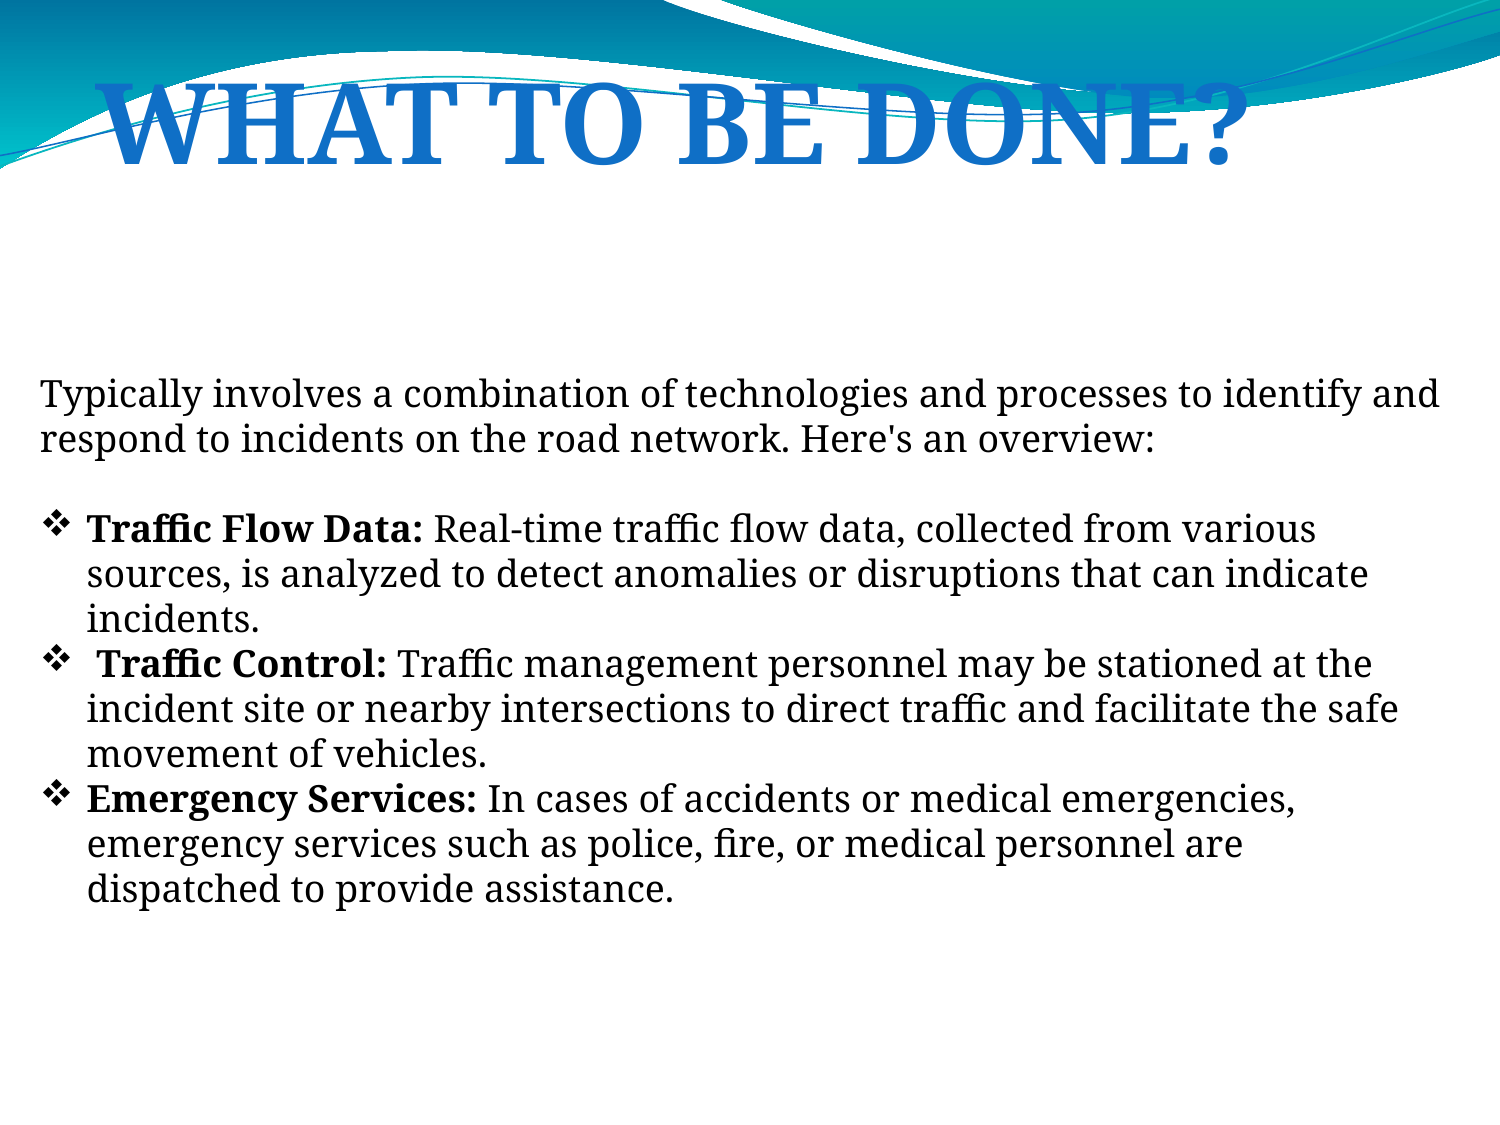

What to be done?
Typically involves a combination of technologies and processes to identify and respond to incidents on the road network. Here's an overview:

Traffic Flow Data: Real-time traffic flow data, collected from various sources, is analyzed to detect anomalies or disruptions that can indicate incidents.
 Traffic Control: Traffic management personnel may be stationed at the incident site or nearby intersections to direct traffic and facilitate the safe movement of vehicles.
Emergency Services: In cases of accidents or medical emergencies, emergency services such as police, fire, or medical personnel are dispatched to provide assistance.